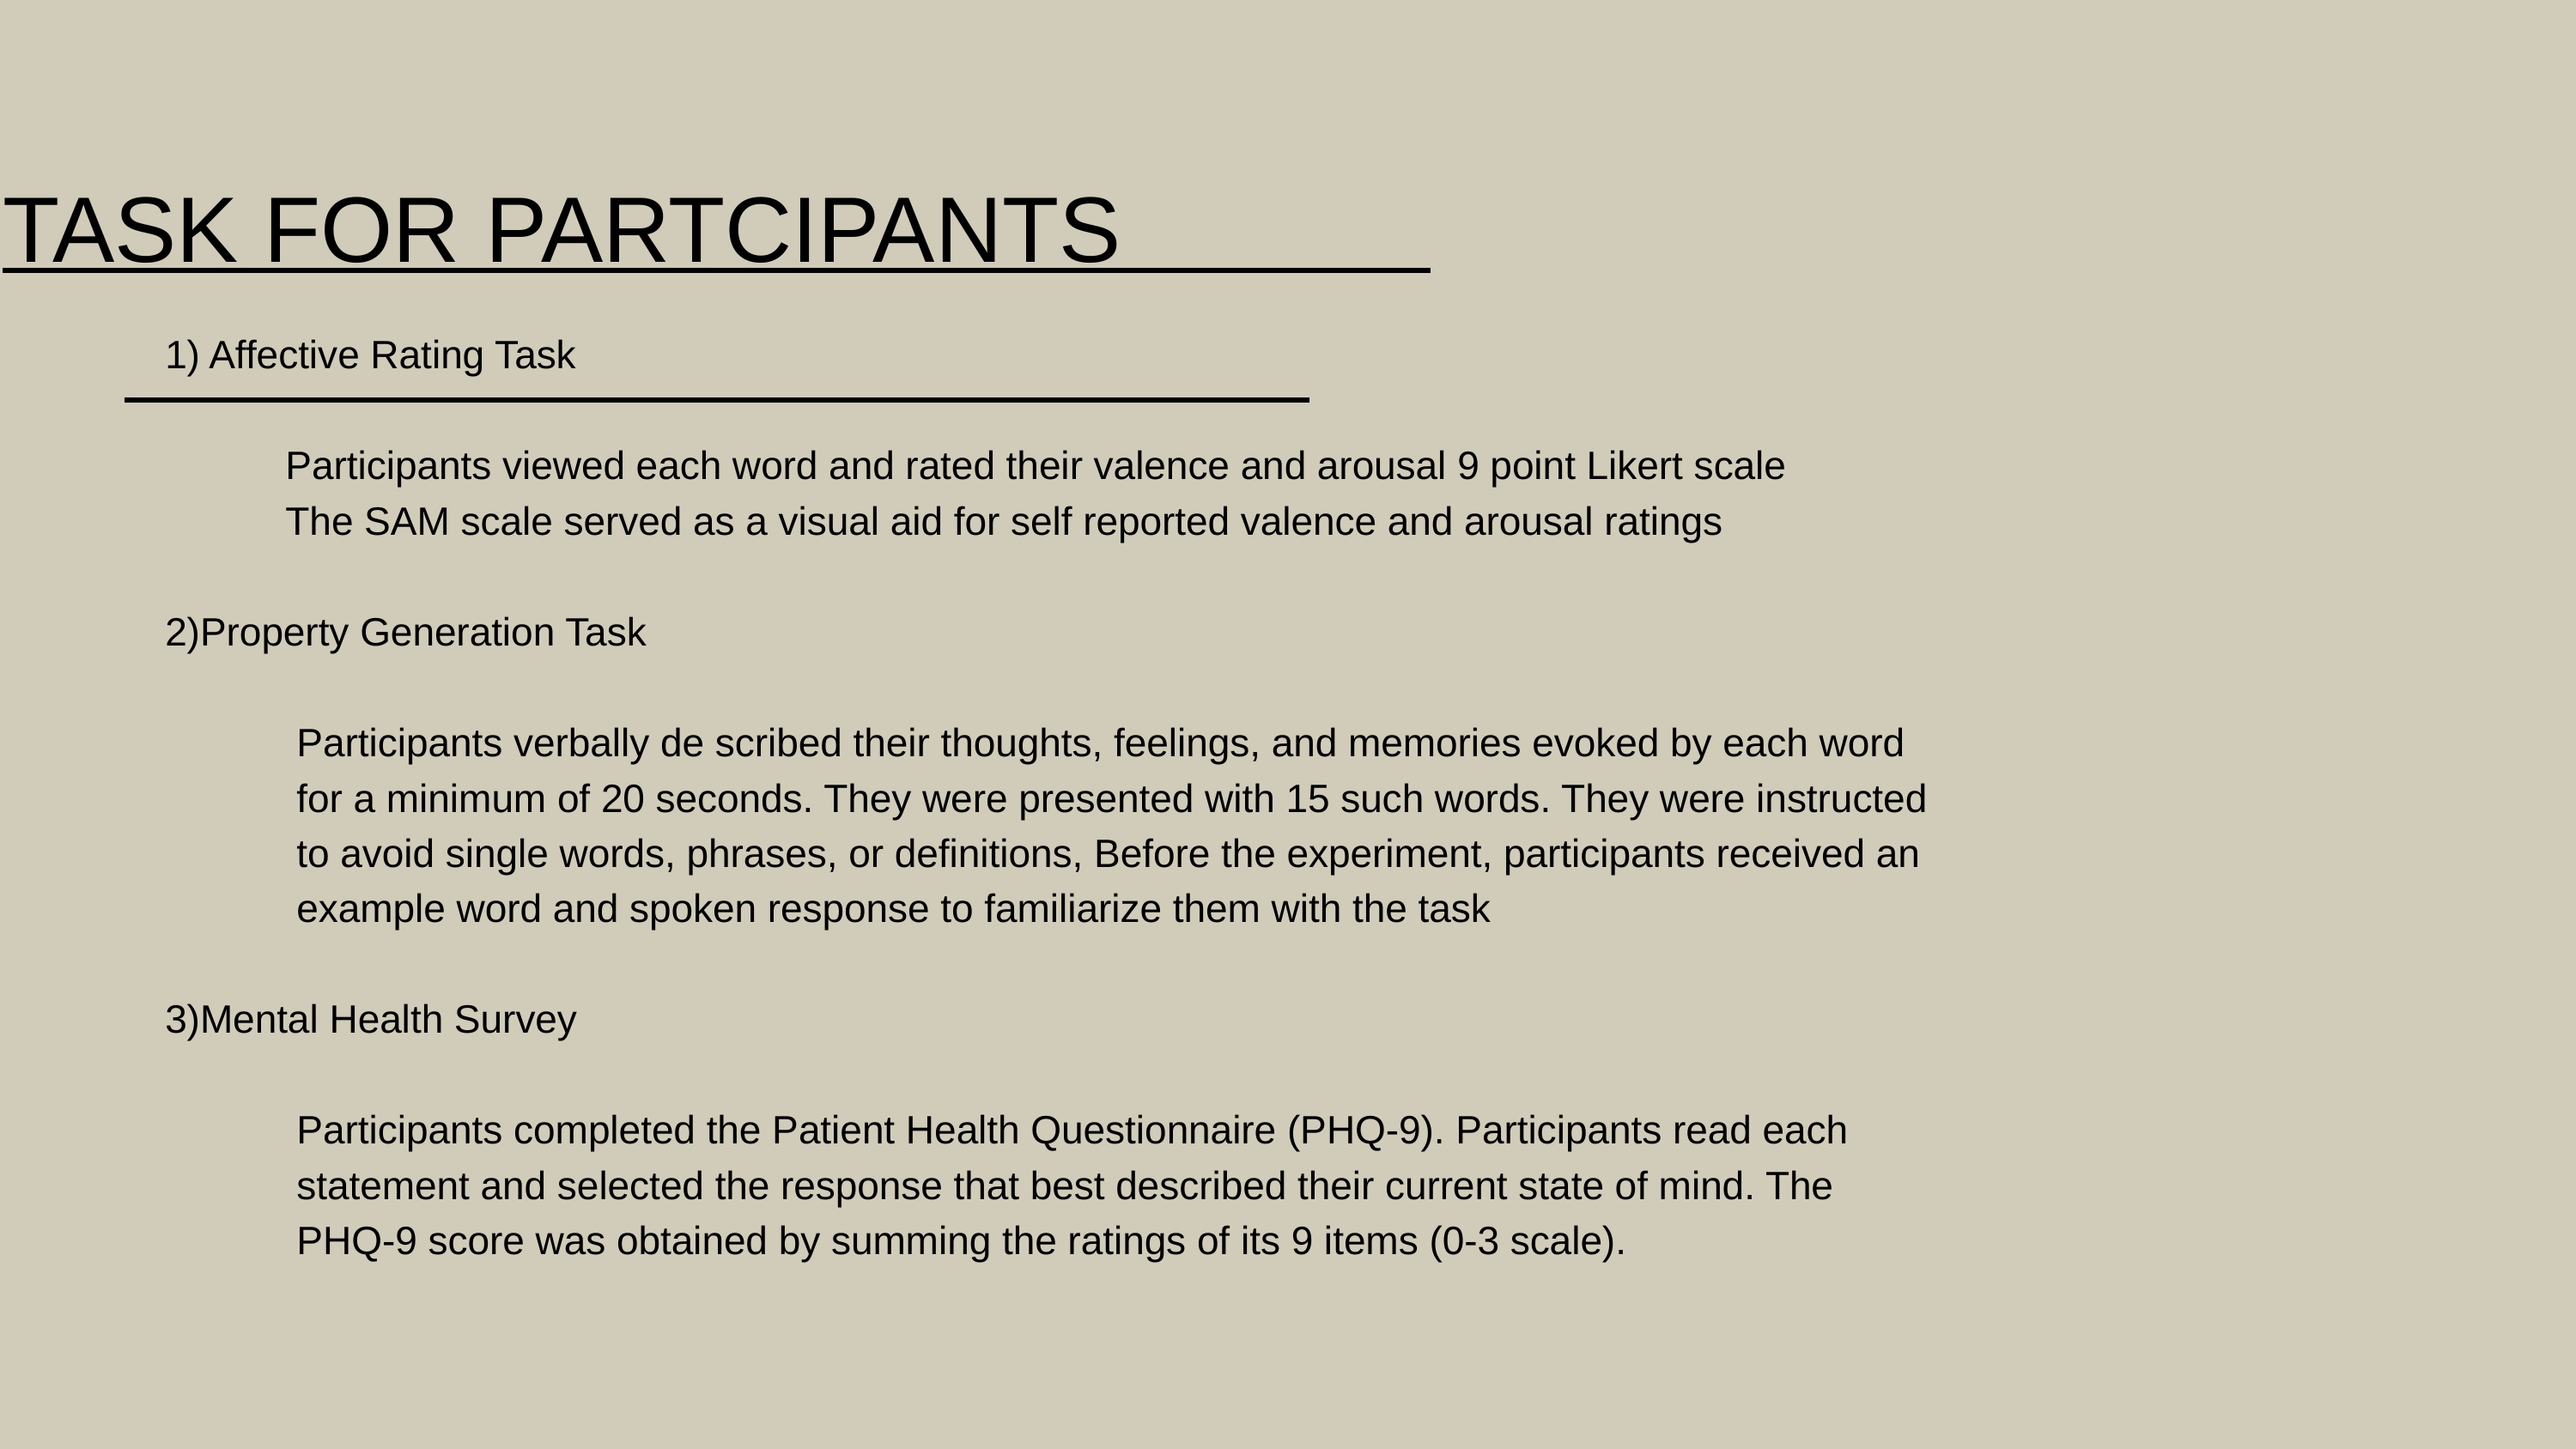

TASK FOR PARTCIPANTS
1) Affective Rating Task

           Participants viewed each word and rated their valence and arousal 9 point Likert scale
           The SAM scale served as a visual aid for self reported valence and arousal ratings

2)Property Generation Task

            Participants verbally de scribed their thoughts, feelings, and memories evoked by each word
            for a minimum of 20 seconds. They were presented with 15 such words. They were instructed
            to avoid single words, phrases, or definitions, Before the experiment, participants received an
            example word and spoken response to familiarize them with the task

3)Mental Health Survey

            Participants completed the Patient Health Questionnaire (PHQ-9). Participants read each
            statement and selected the response that best described their current state of mind. The
            PHQ-9 score was obtained by summing the ratings of its 9 items (0-3 scale).